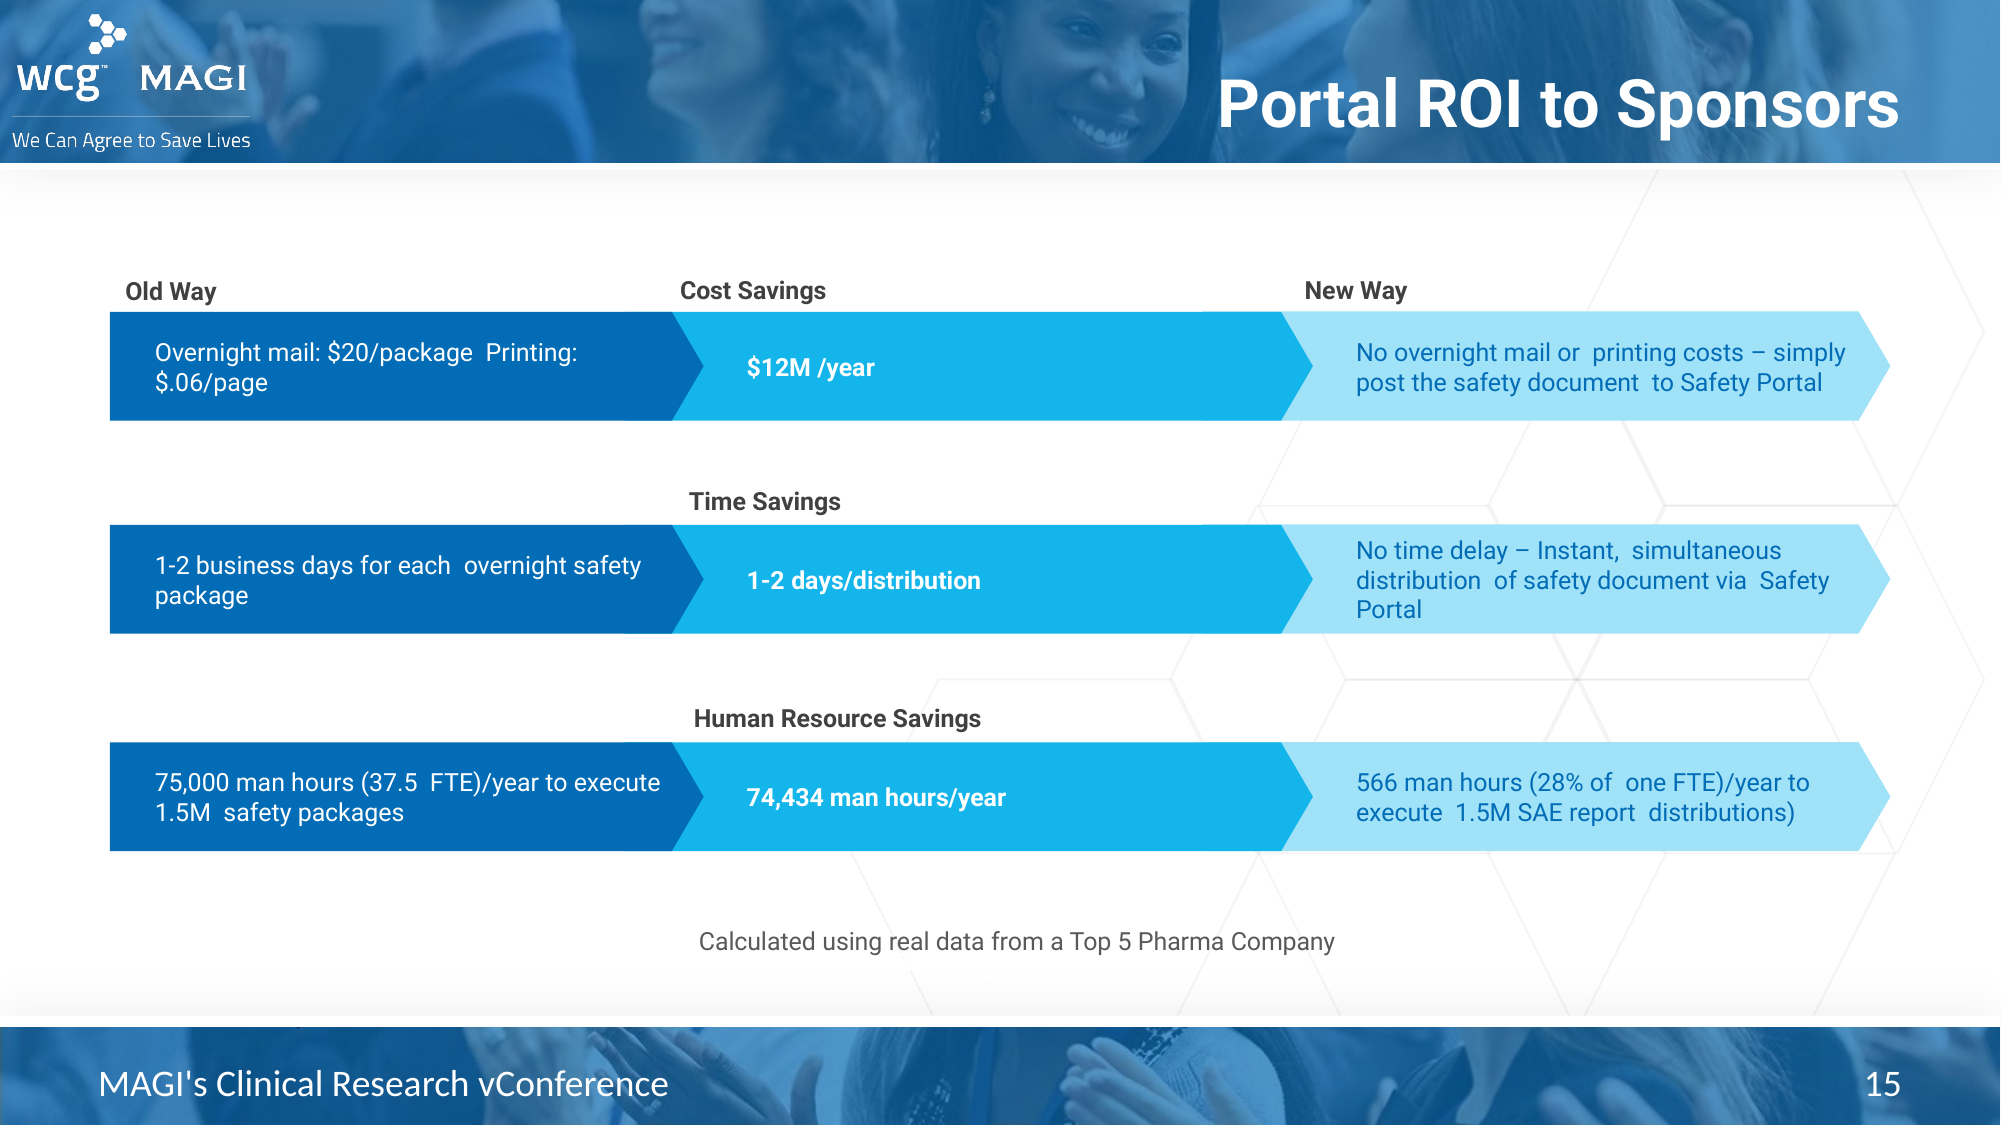

# Portal ROI to Sponsors
New Way
Cost Savings
Old Way
No overnight mail or  printing costs – simply  post the safety document  to Safety Portal
Overnight mail: $20/package  Printing: $.06/page
$12M /year
Time Savings
No time delay – Instant,  simultaneous distribution  of safety document via  Safety Portal
1-2 business days for each  overnight safety package
1-2 days/distribution
Human Resource Savings
566 man hours (28% of  one FTE)/year to execute  1.5M SAE report  distributions)
75,000 man hours (37.5  FTE)/year to execute 1.5M  safety packages
74,434 man hours/year
Calculated using real data from a Top 5 Pharma Company
$12M /year